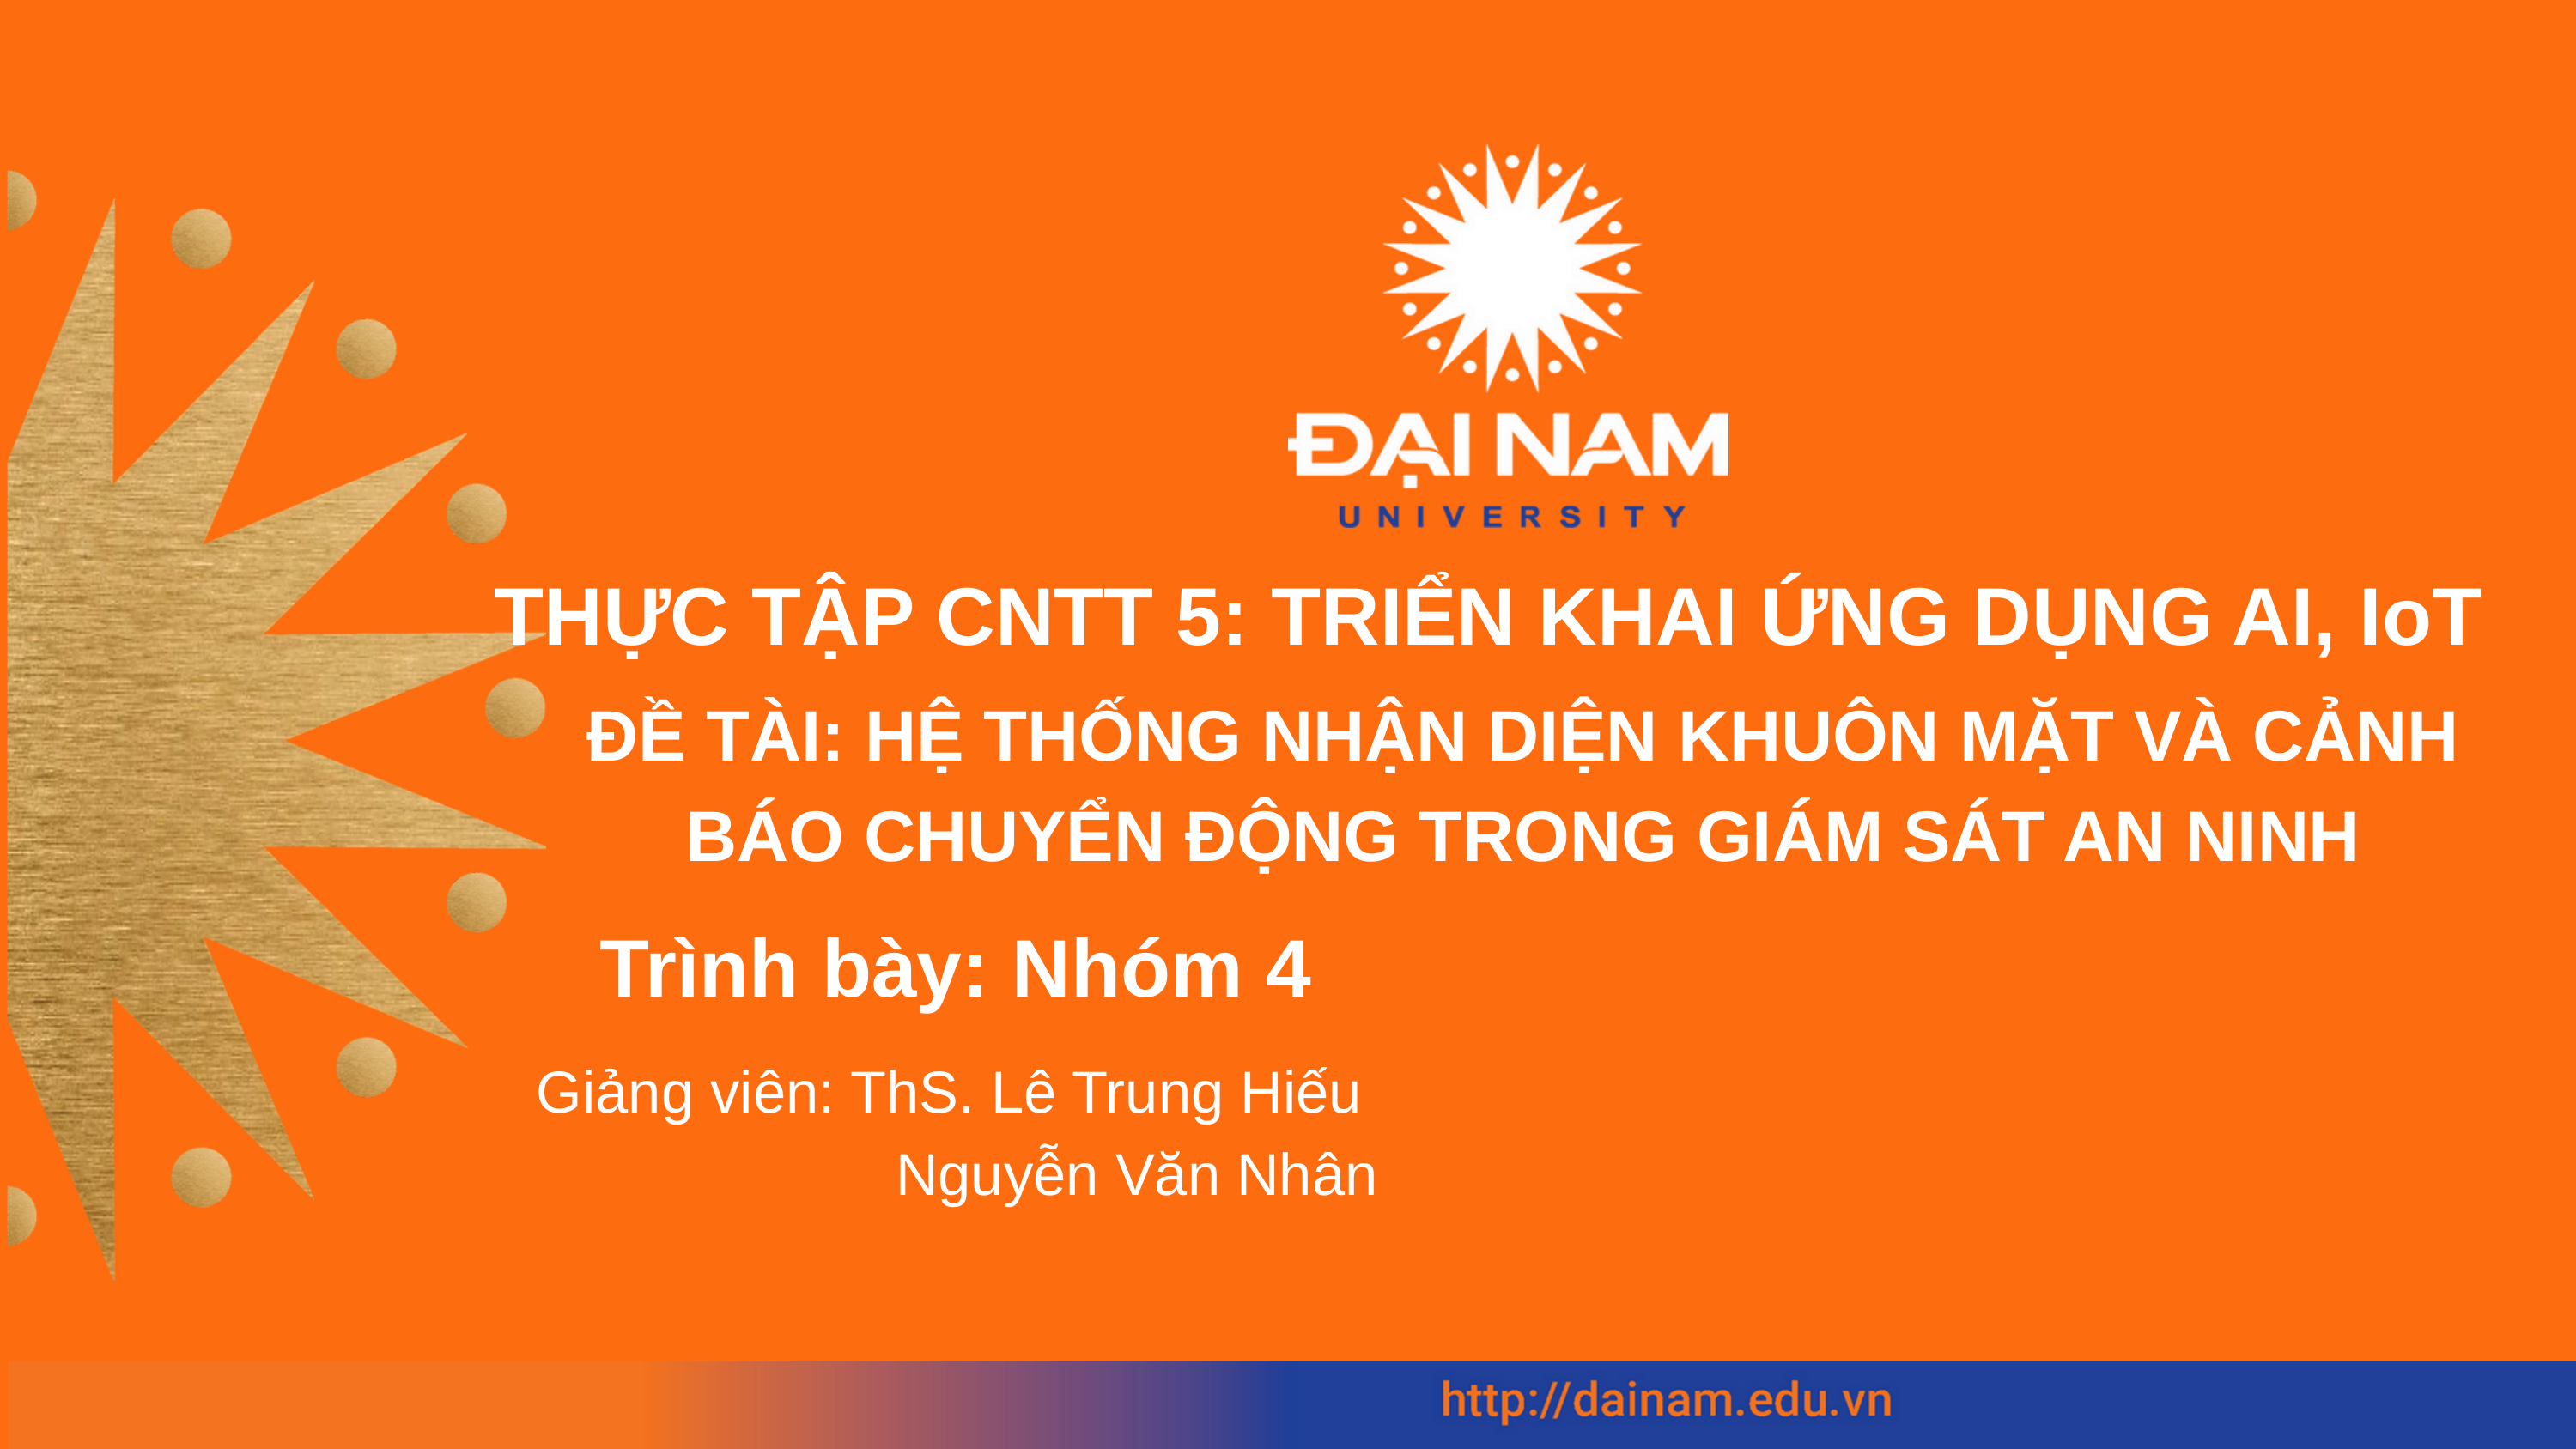

THỰC TẬP CNTT 5: TRIỂN KHAI ỨNG DỤNG AI, IoT

ĐỀ TÀI: HỆ THỐNG NHẬN DIỆN KHUÔN MẶT VÀ CẢNH BÁO CHUYỂN ĐỘNG TRONG GIÁM SÁT AN NINH

Trình bày: Nhóm 4

Giảng viên: ThS. Lê Trung Hiếu
                      Nguyễn Văn Nhân